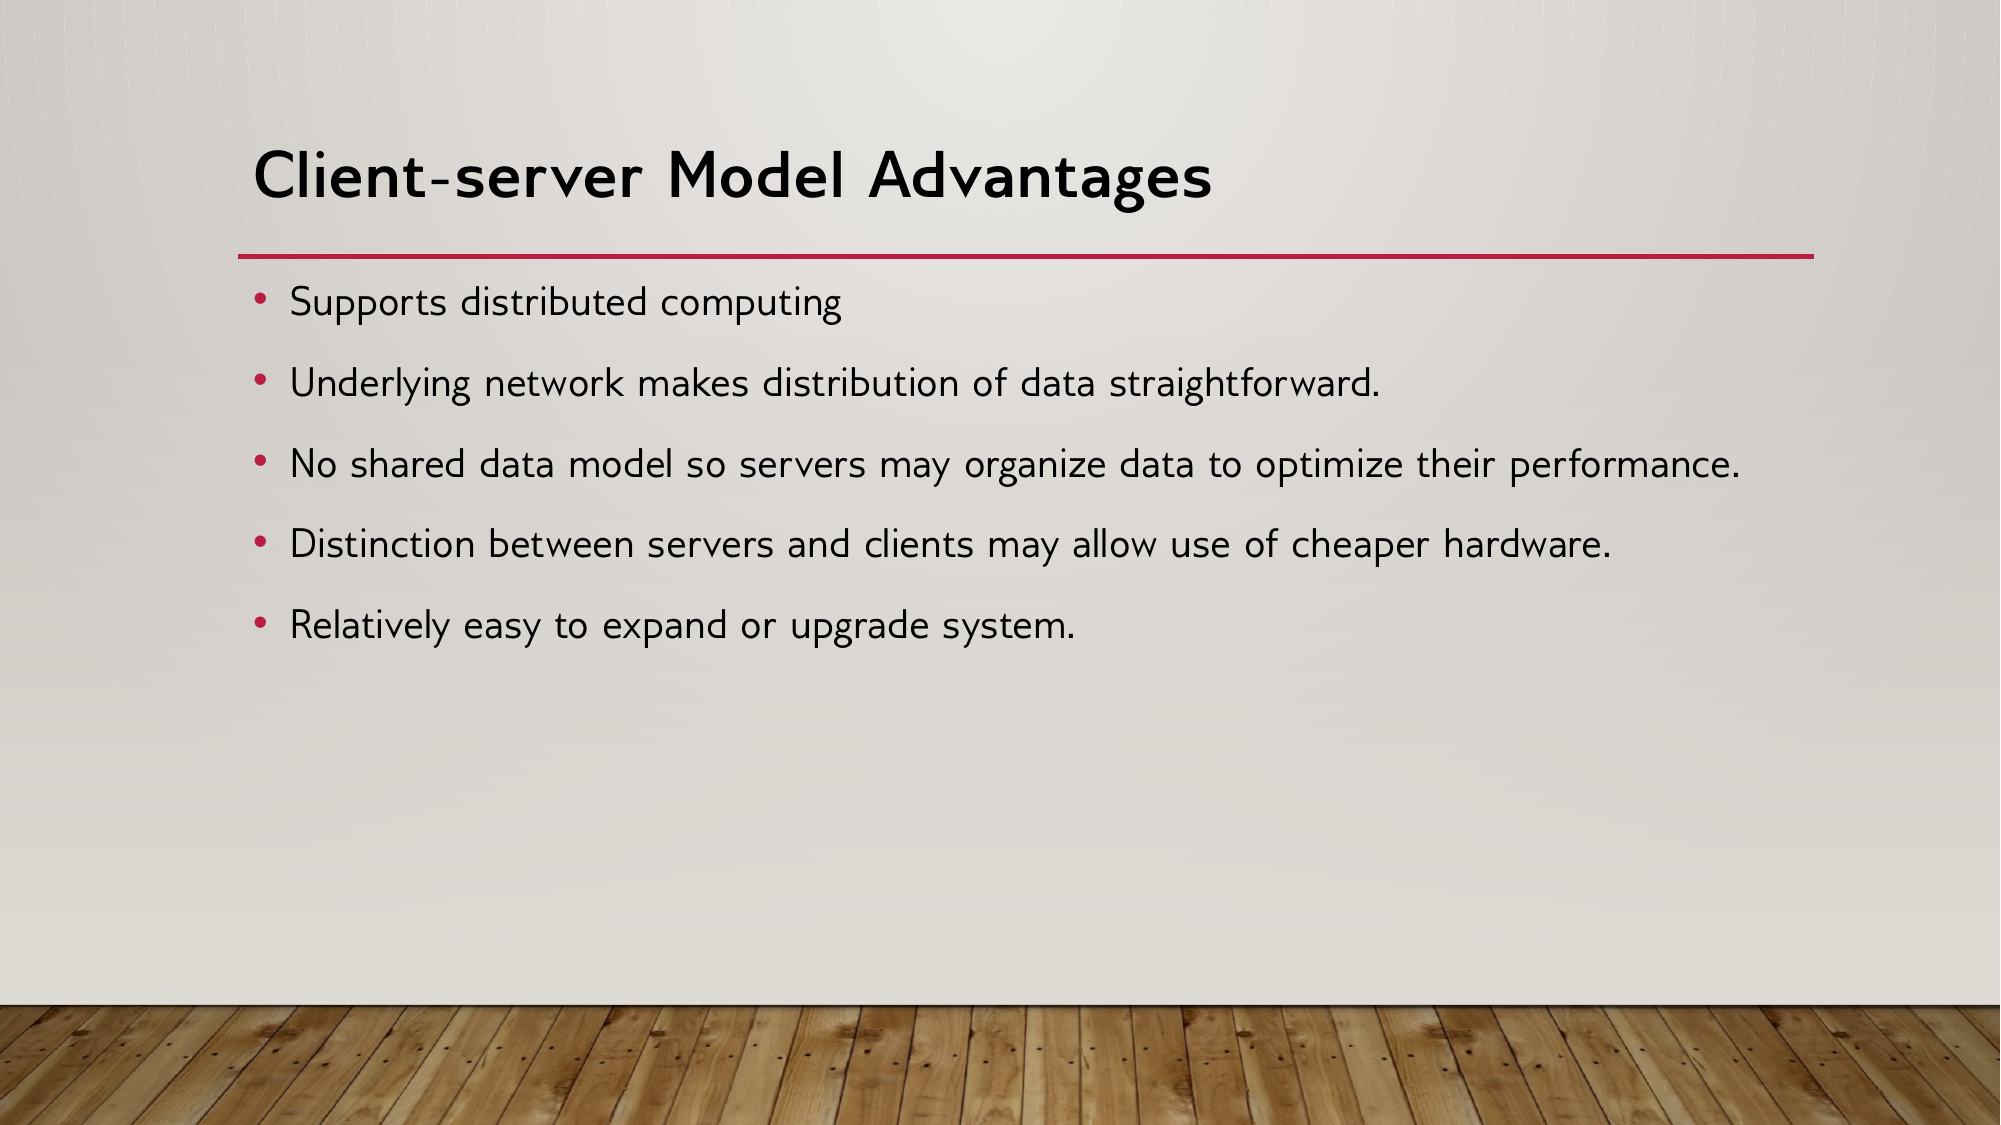

# Client-server Model Advantages
Supports distributed computing
Underlying network makes distribution of data straightforward.
No shared data model so servers may organize data to optimize their performance.
Distinction between servers and clients may allow use of cheaper hardware.
Relatively easy to expand or upgrade system.